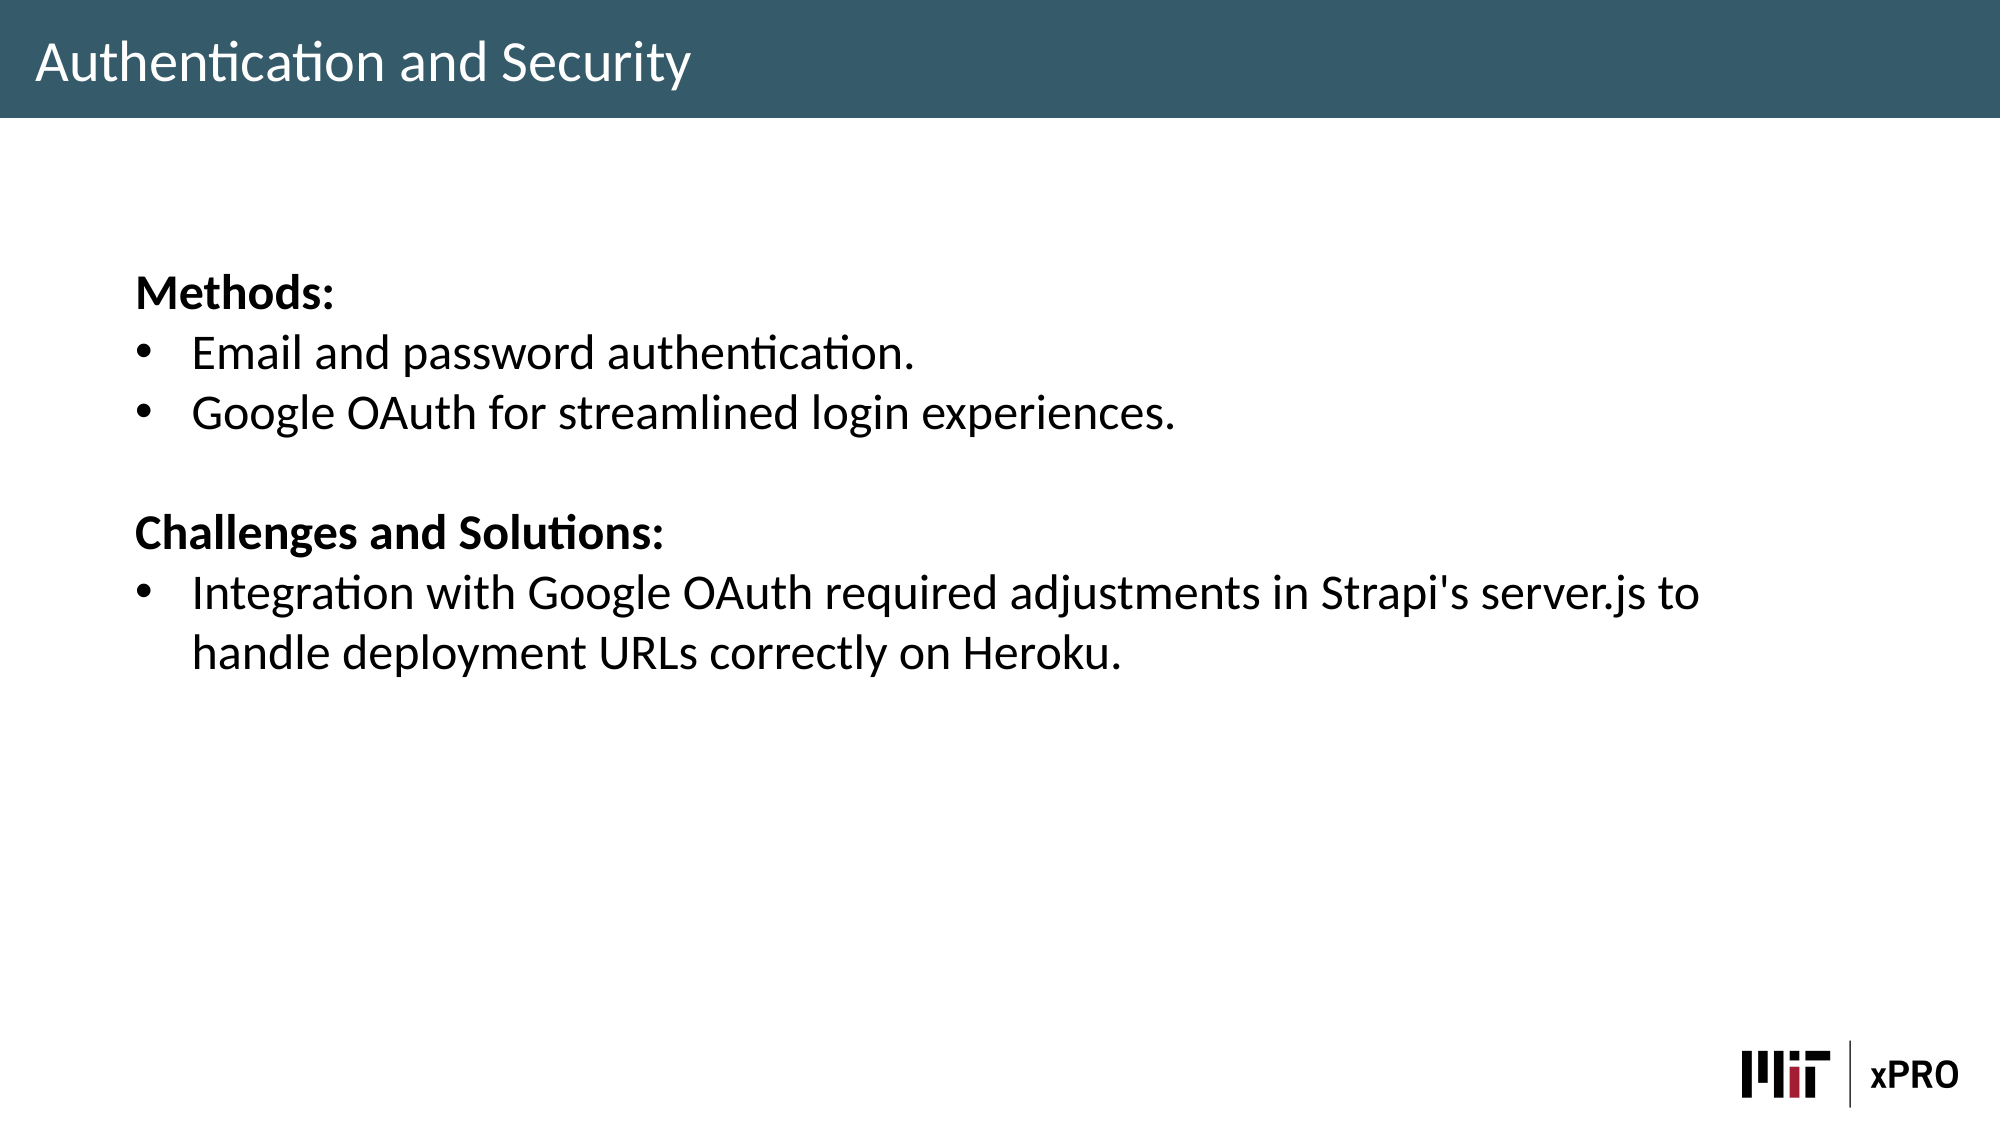

Authentication and Security
Methods:
Email and password authentication.
Google OAuth for streamlined login experiences.

Challenges and Solutions:
Integration with Google OAuth required adjustments in Strapi's server.js to handle deployment URLs correctly on Heroku.